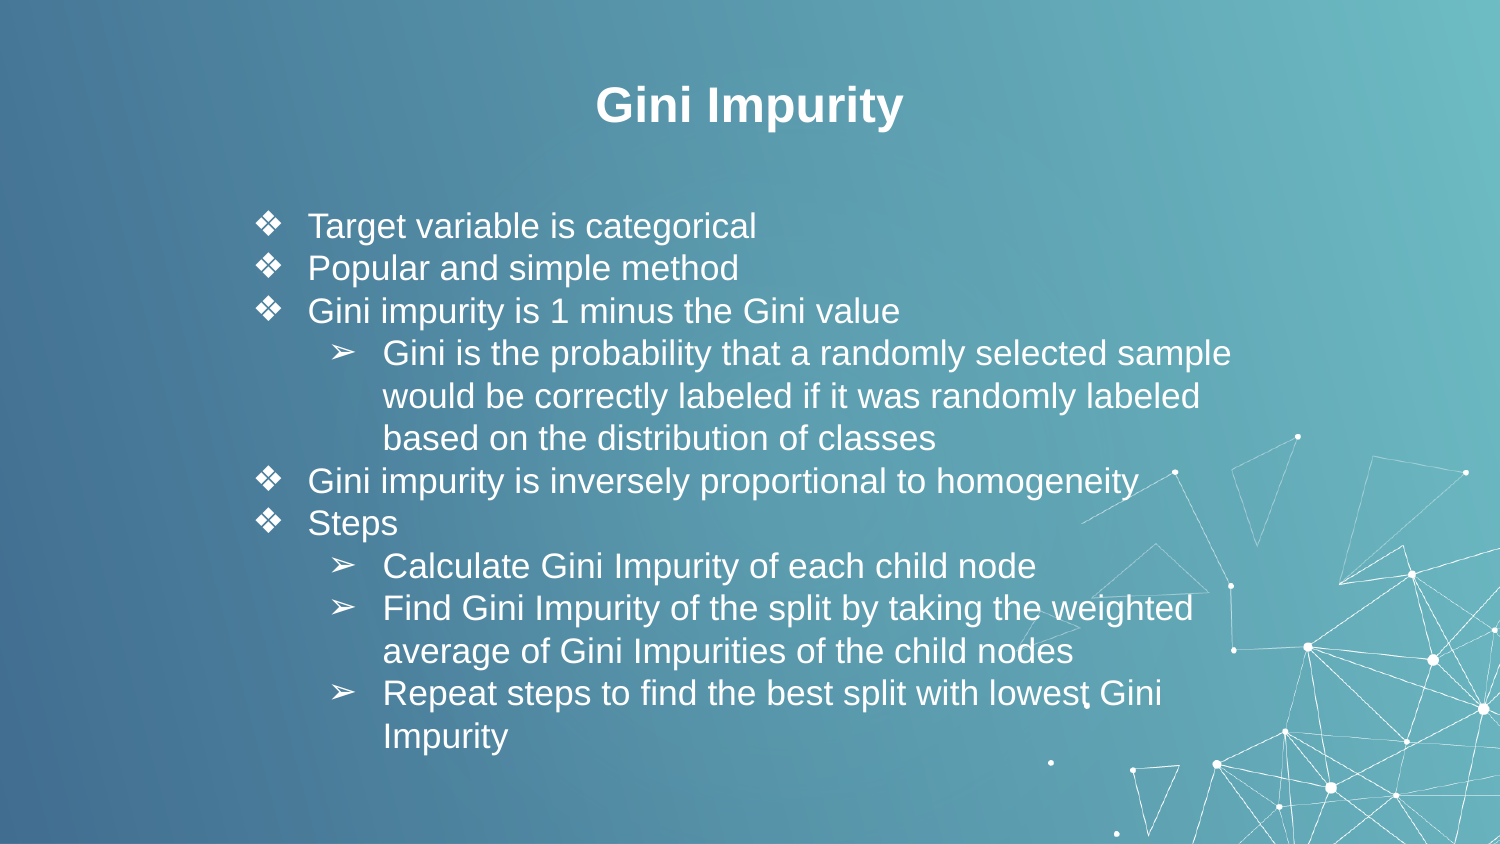

# Gini Impurity
Target variable is categorical
Popular and simple method
Gini impurity is 1 minus the Gini value
Gini is the probability that a randomly selected sample would be correctly labeled if it was randomly labeled based on the distribution of classes
Gini impurity is inversely proportional to homogeneity
Steps
Calculate Gini Impurity of each child node
Find Gini Impurity of the split by taking the weighted average of Gini Impurities of the child nodes
Repeat steps to find the best split with lowest Gini Impurity